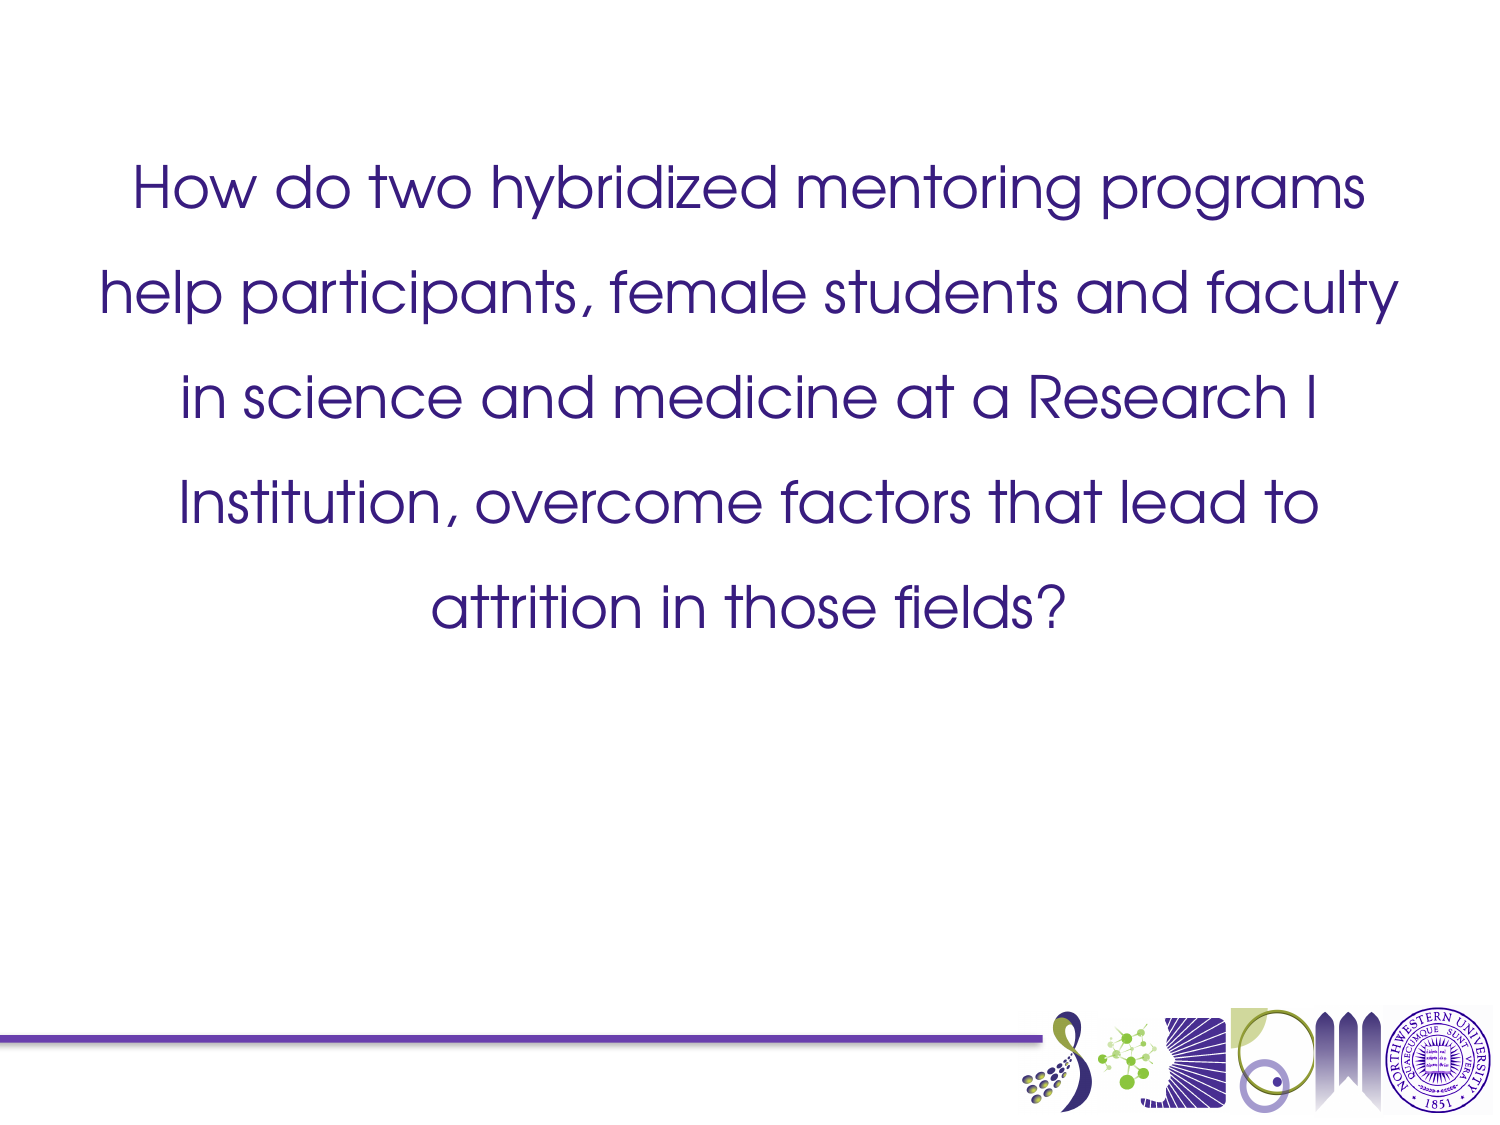

How do two hybridized mentoring programs help participants, female students and faculty in science and medicine at a Research I Institution, overcome factors that lead to attrition in those fields?